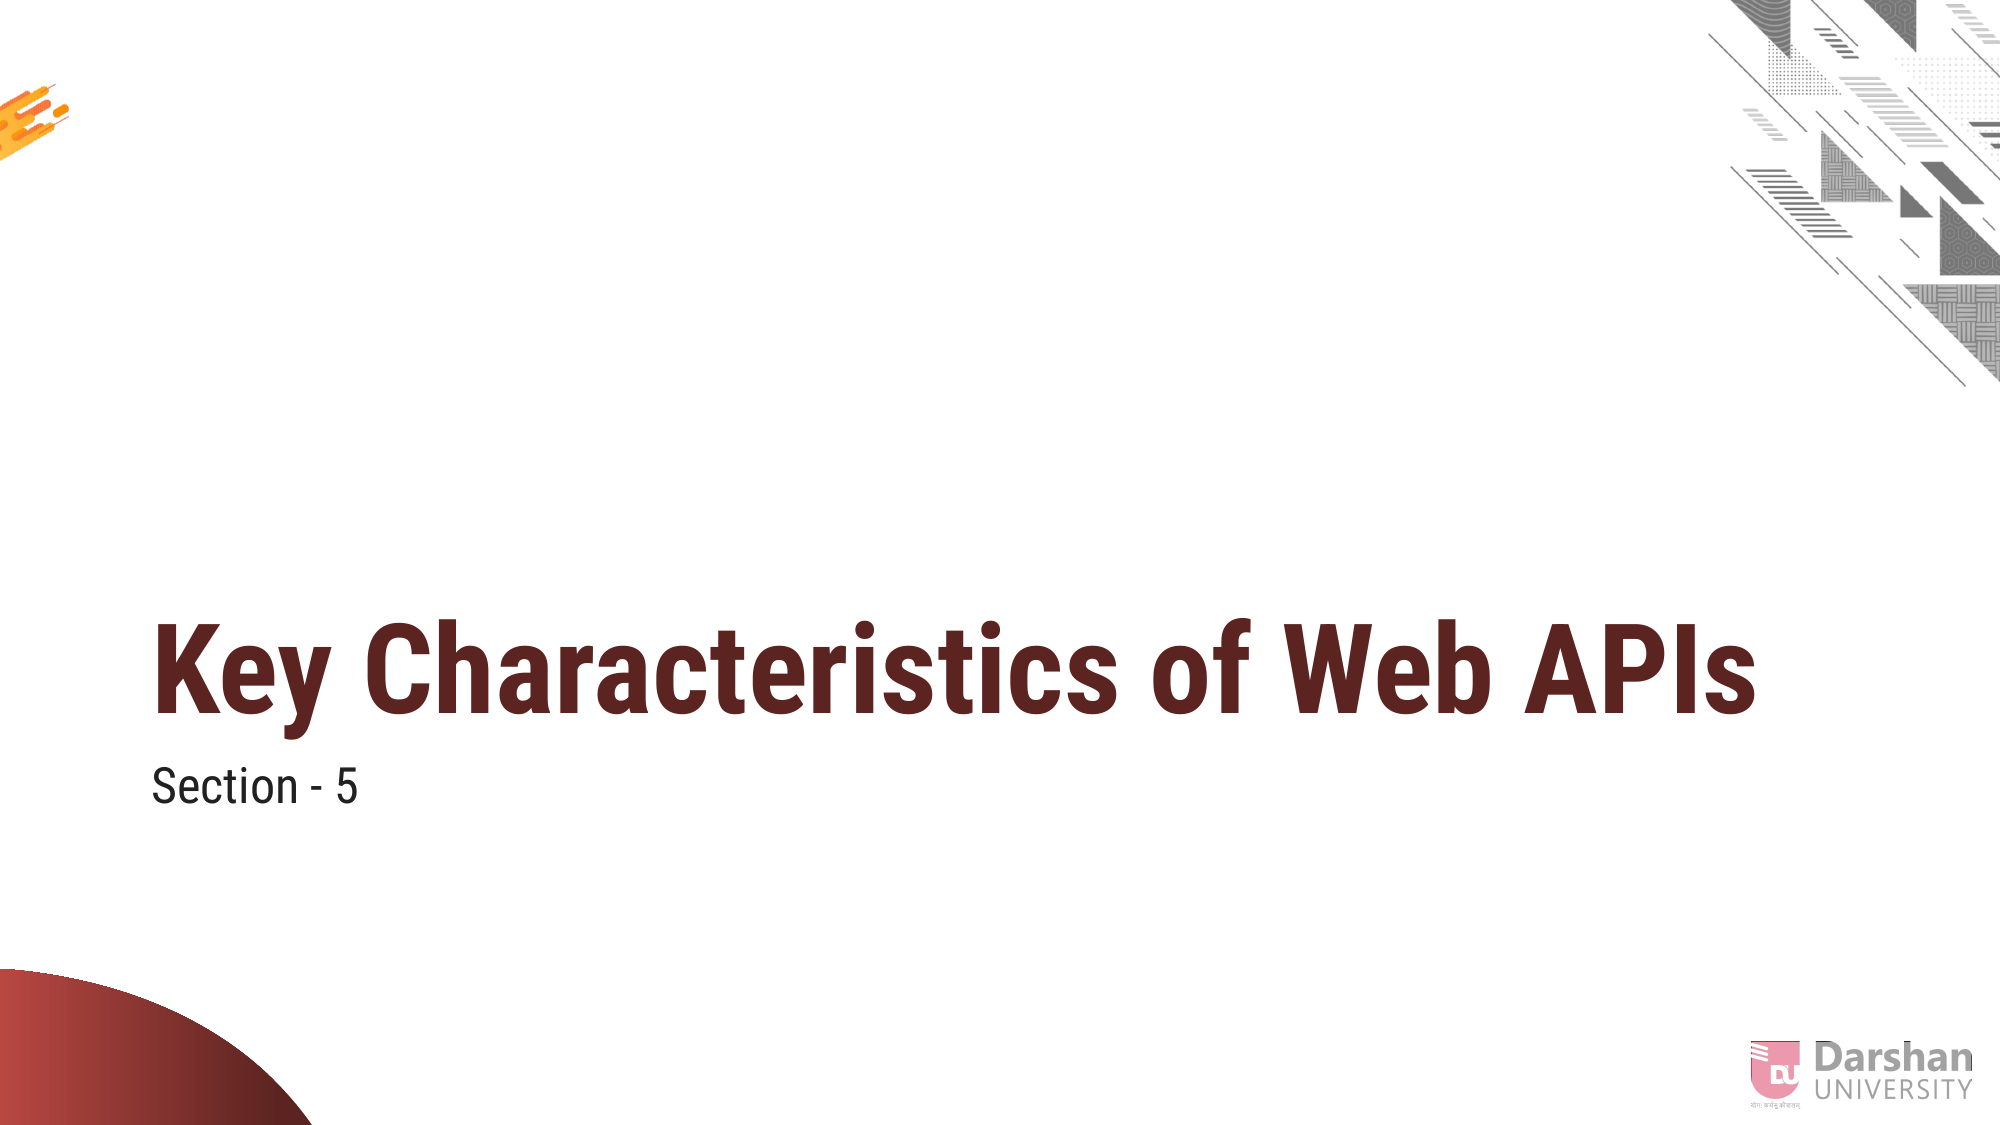

# Key Characteristics of Web APIs
Section - 5